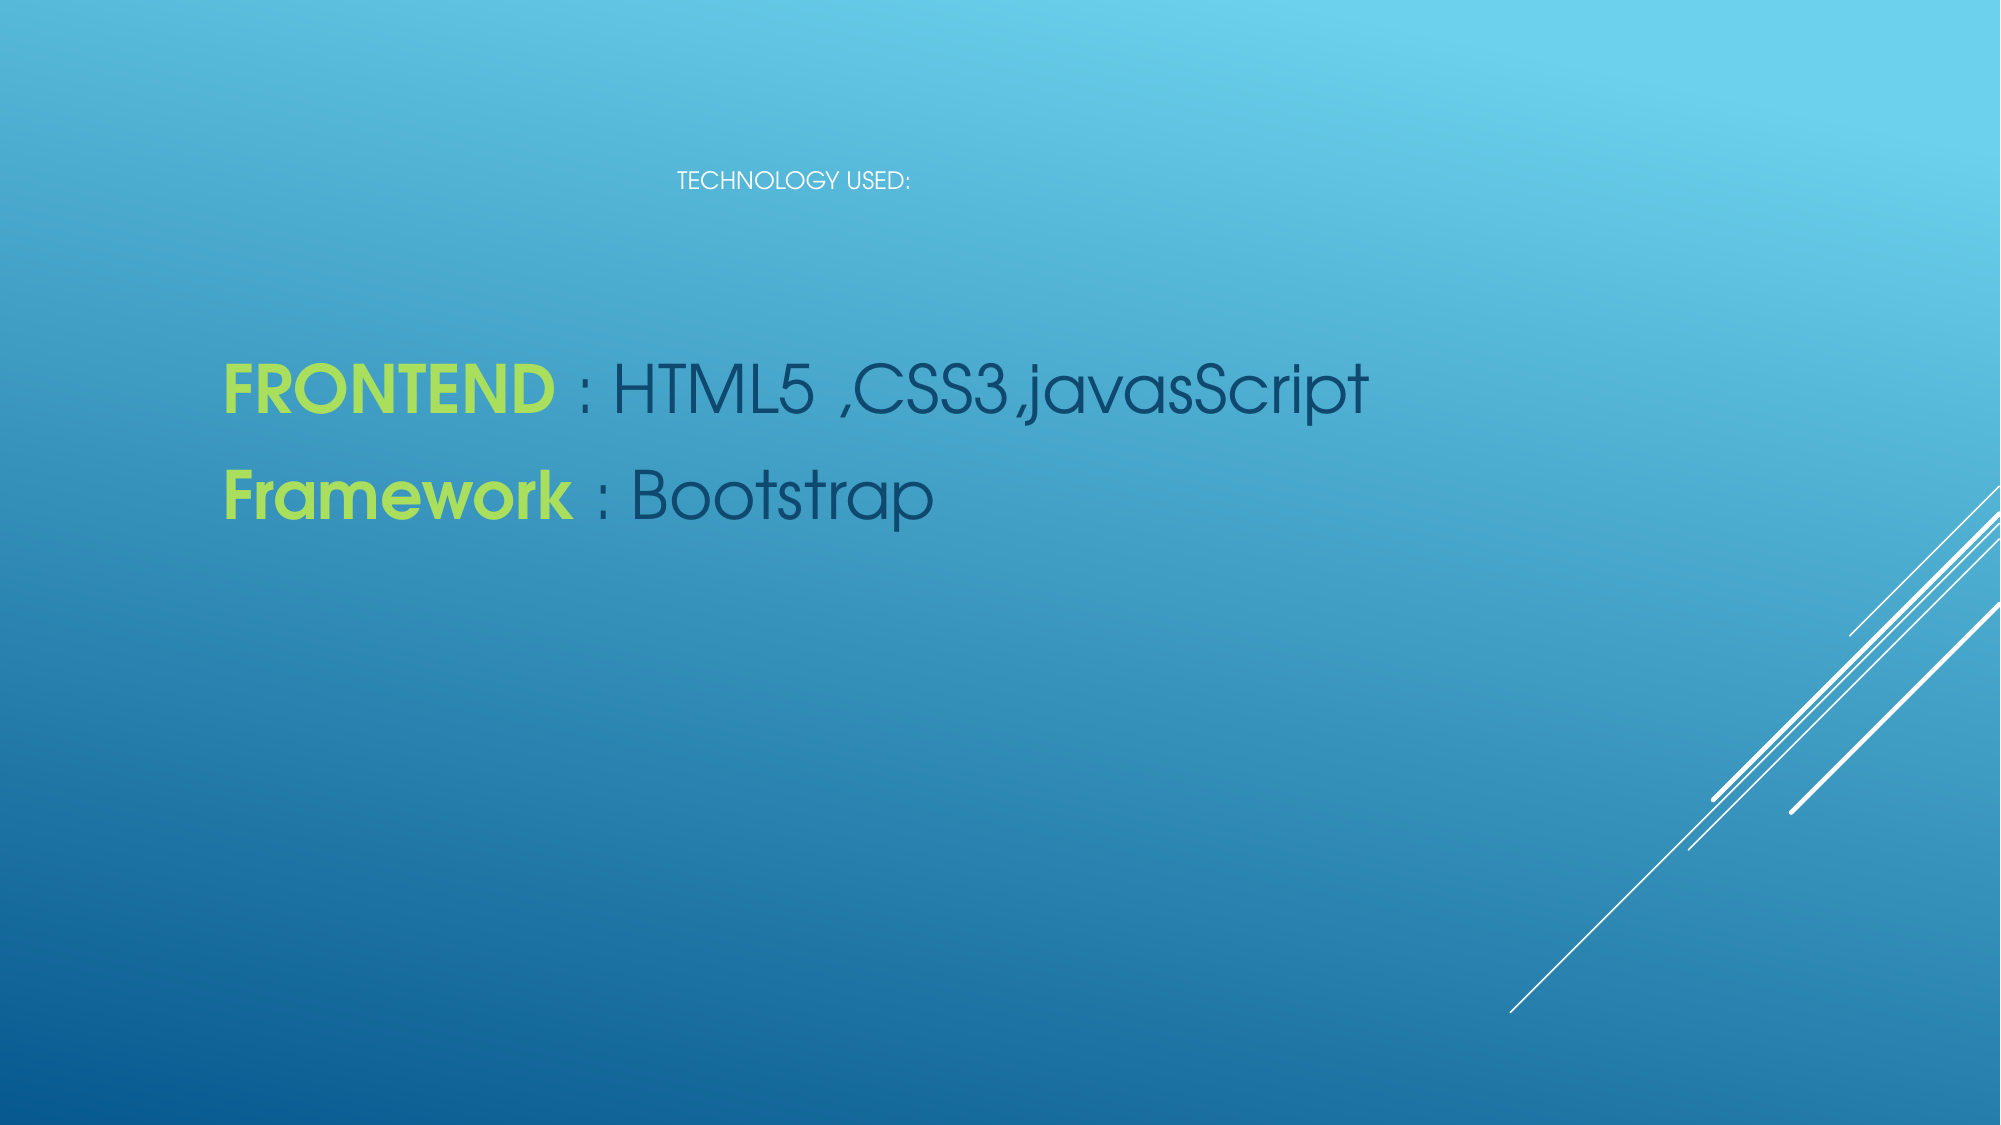

# TECHNOLOGY USED:
FRONTEND : HTML5 ,CSS3,javasScript
Framework : Bootstrap